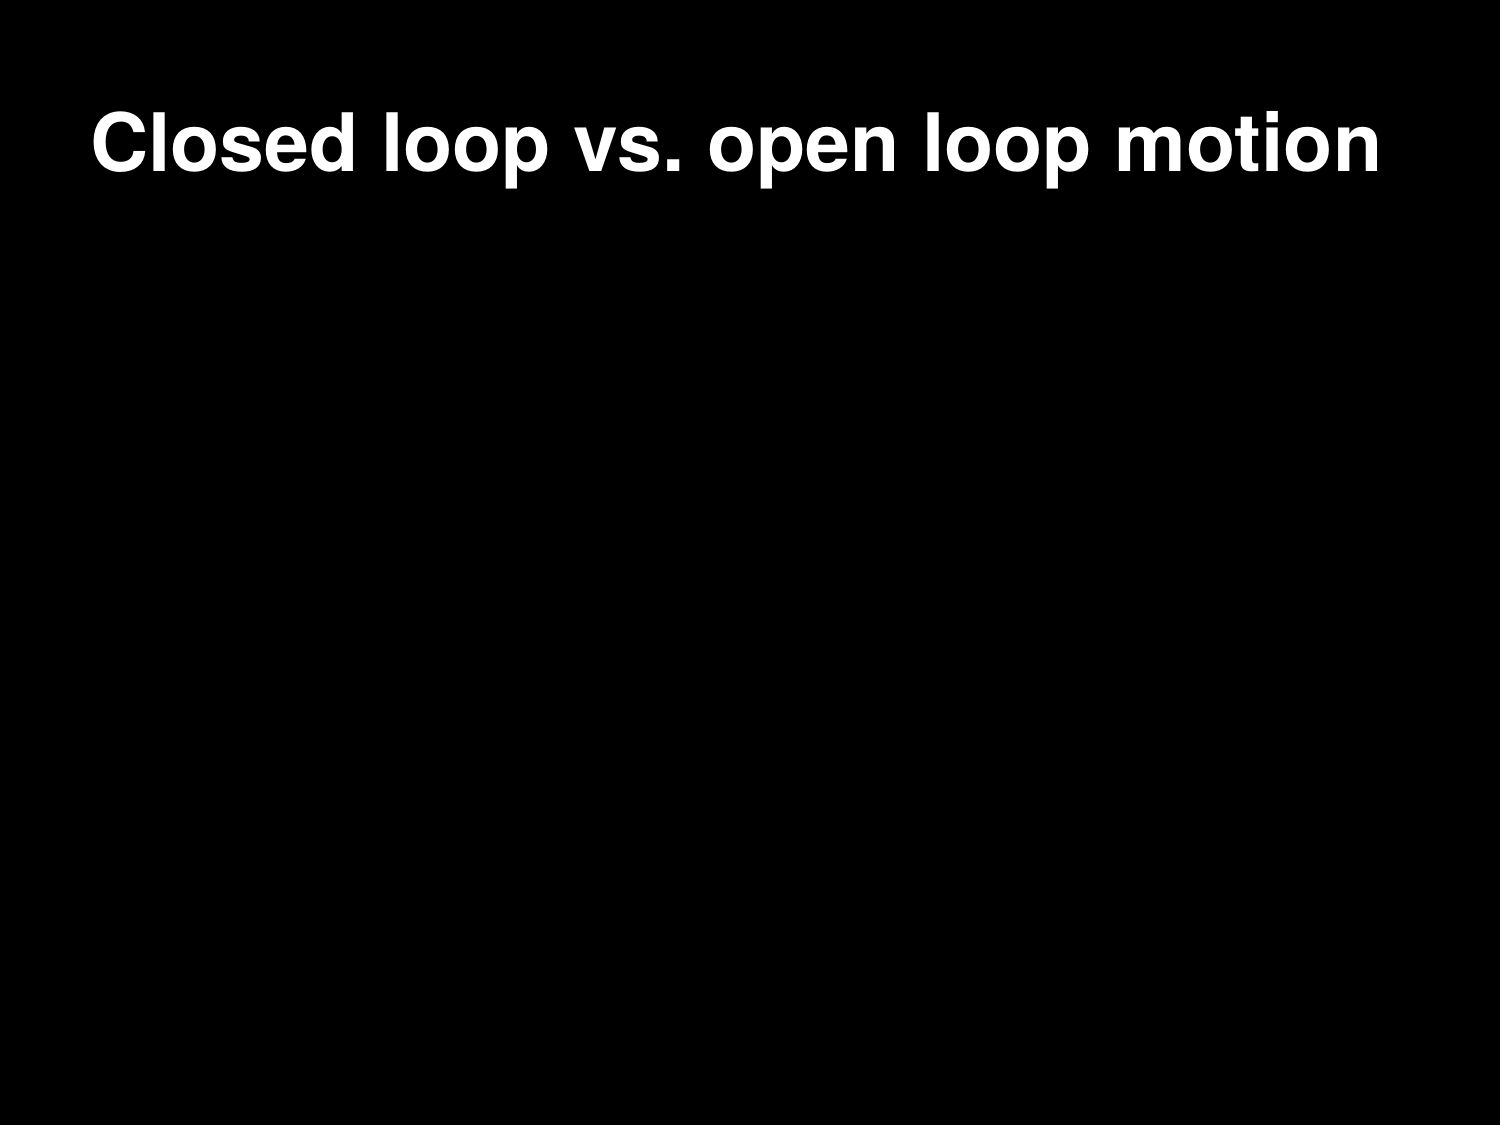

# Closed loop vs. open loop motion